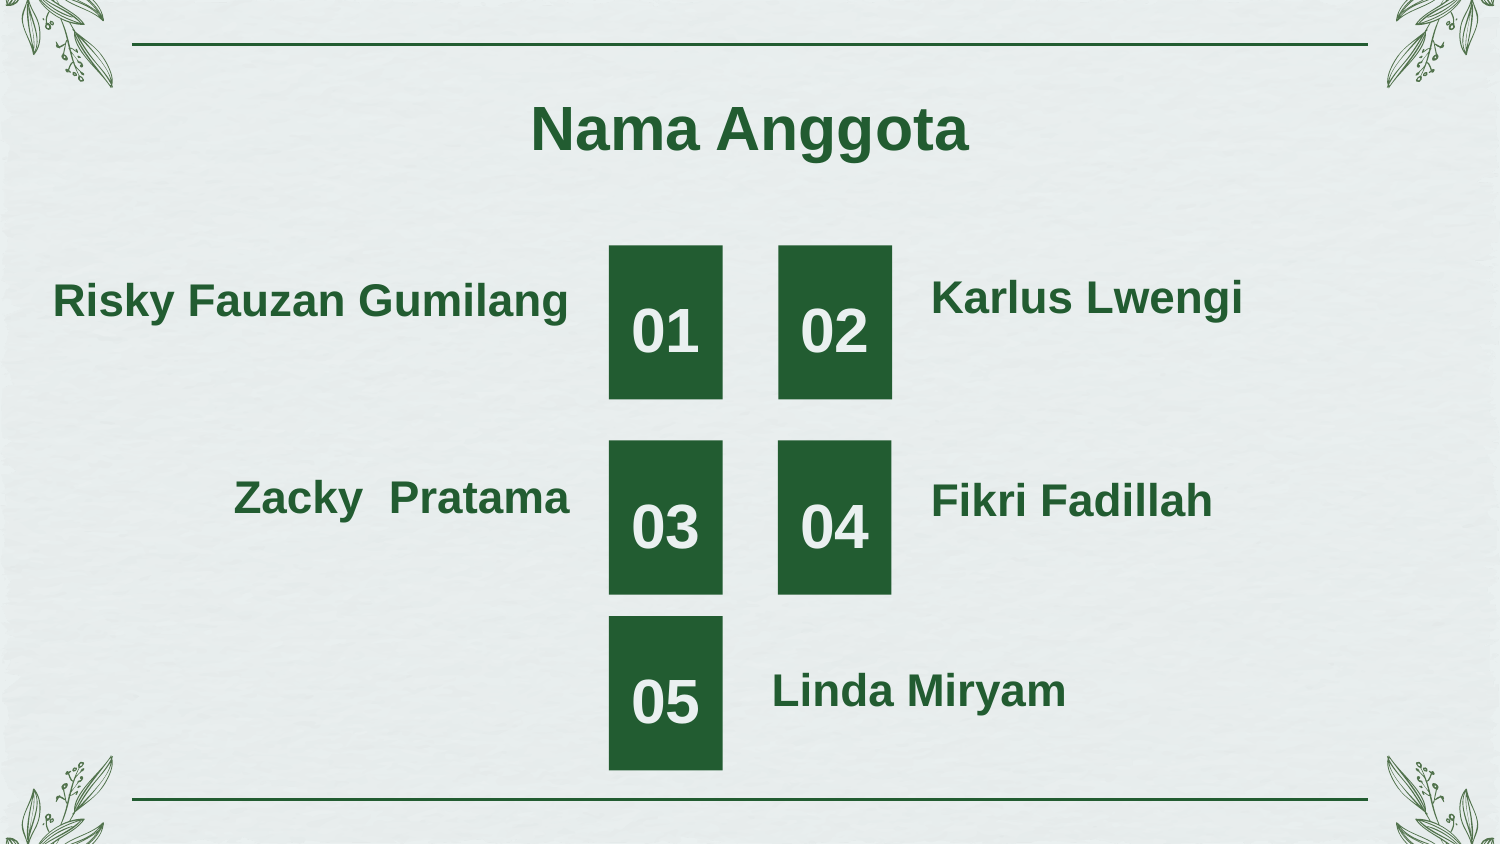

# Nama Anggota
01
02
Karlus Lwengi
Risky Fauzan Gumilang
03
04
Zacky  Pratama
Fikri Fadillah
05
Linda Miryam